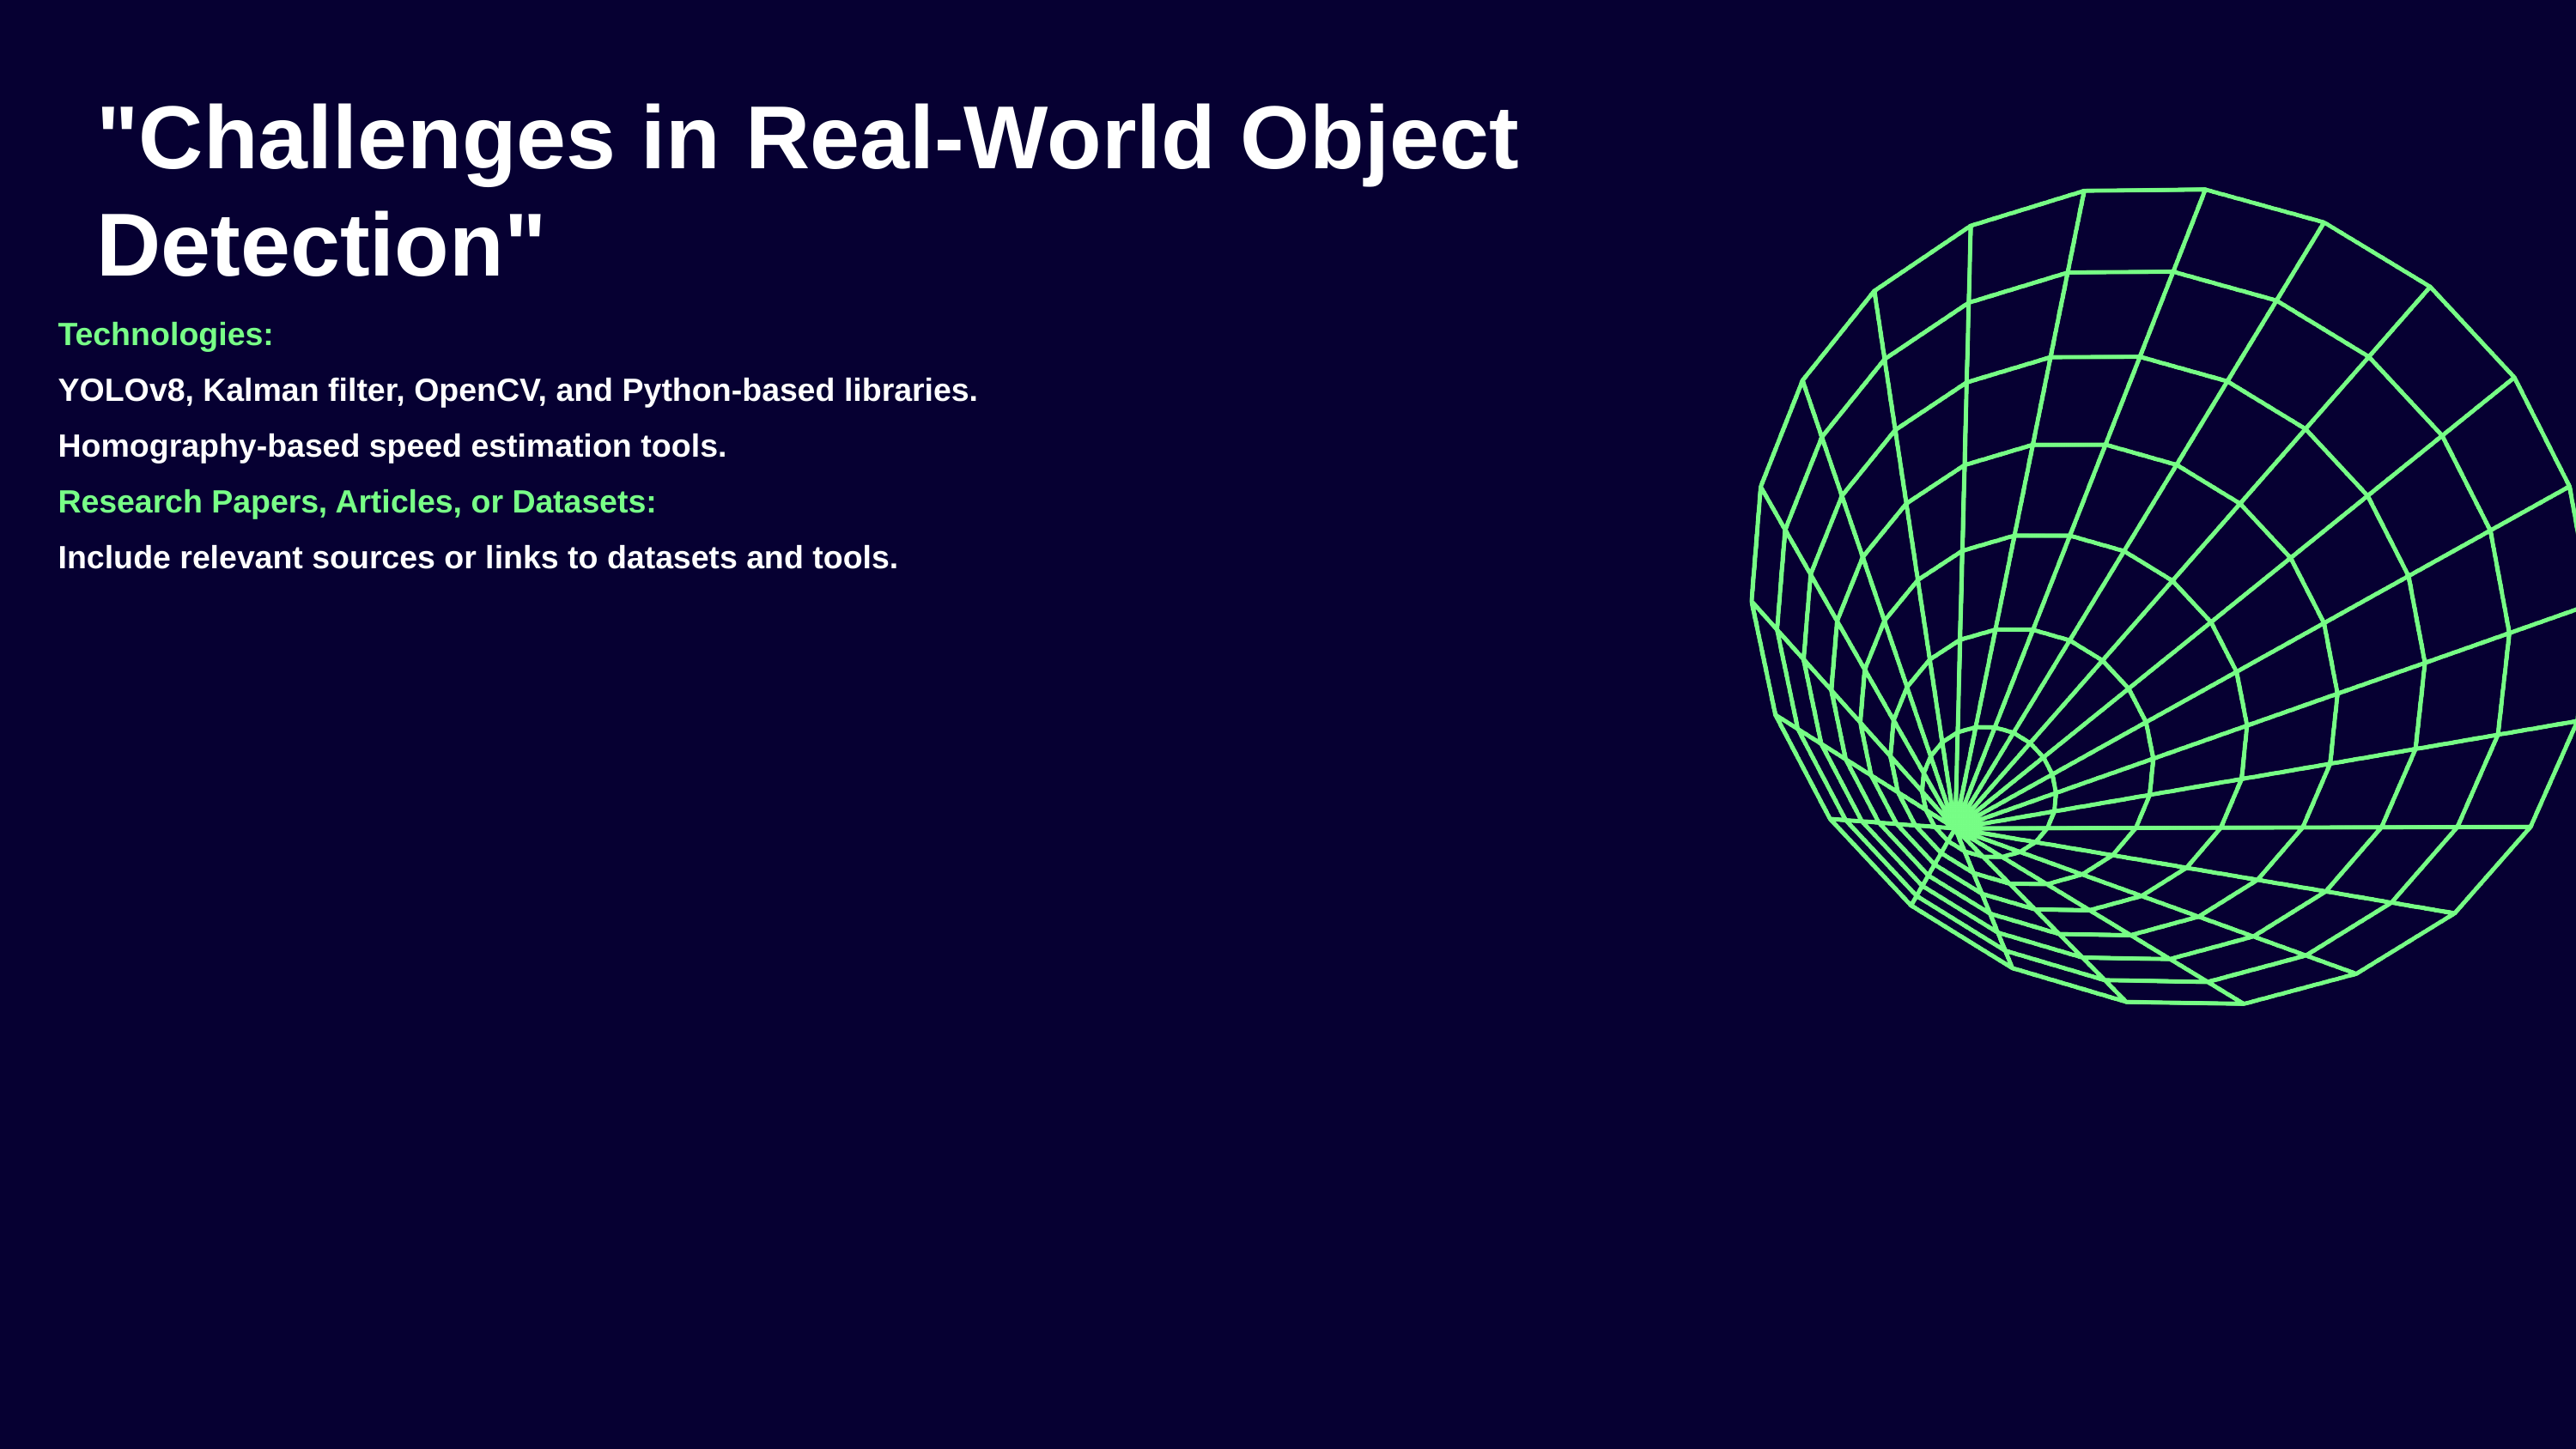

"Challenges in Real-World Object Detection"

Technologies:
YOLOv8, Kalman filter, OpenCV, and Python-based libraries.
Homography-based speed estimation tools.
Research Papers, Articles, or Datasets:
Include relevant sources or links to datasets and tools.